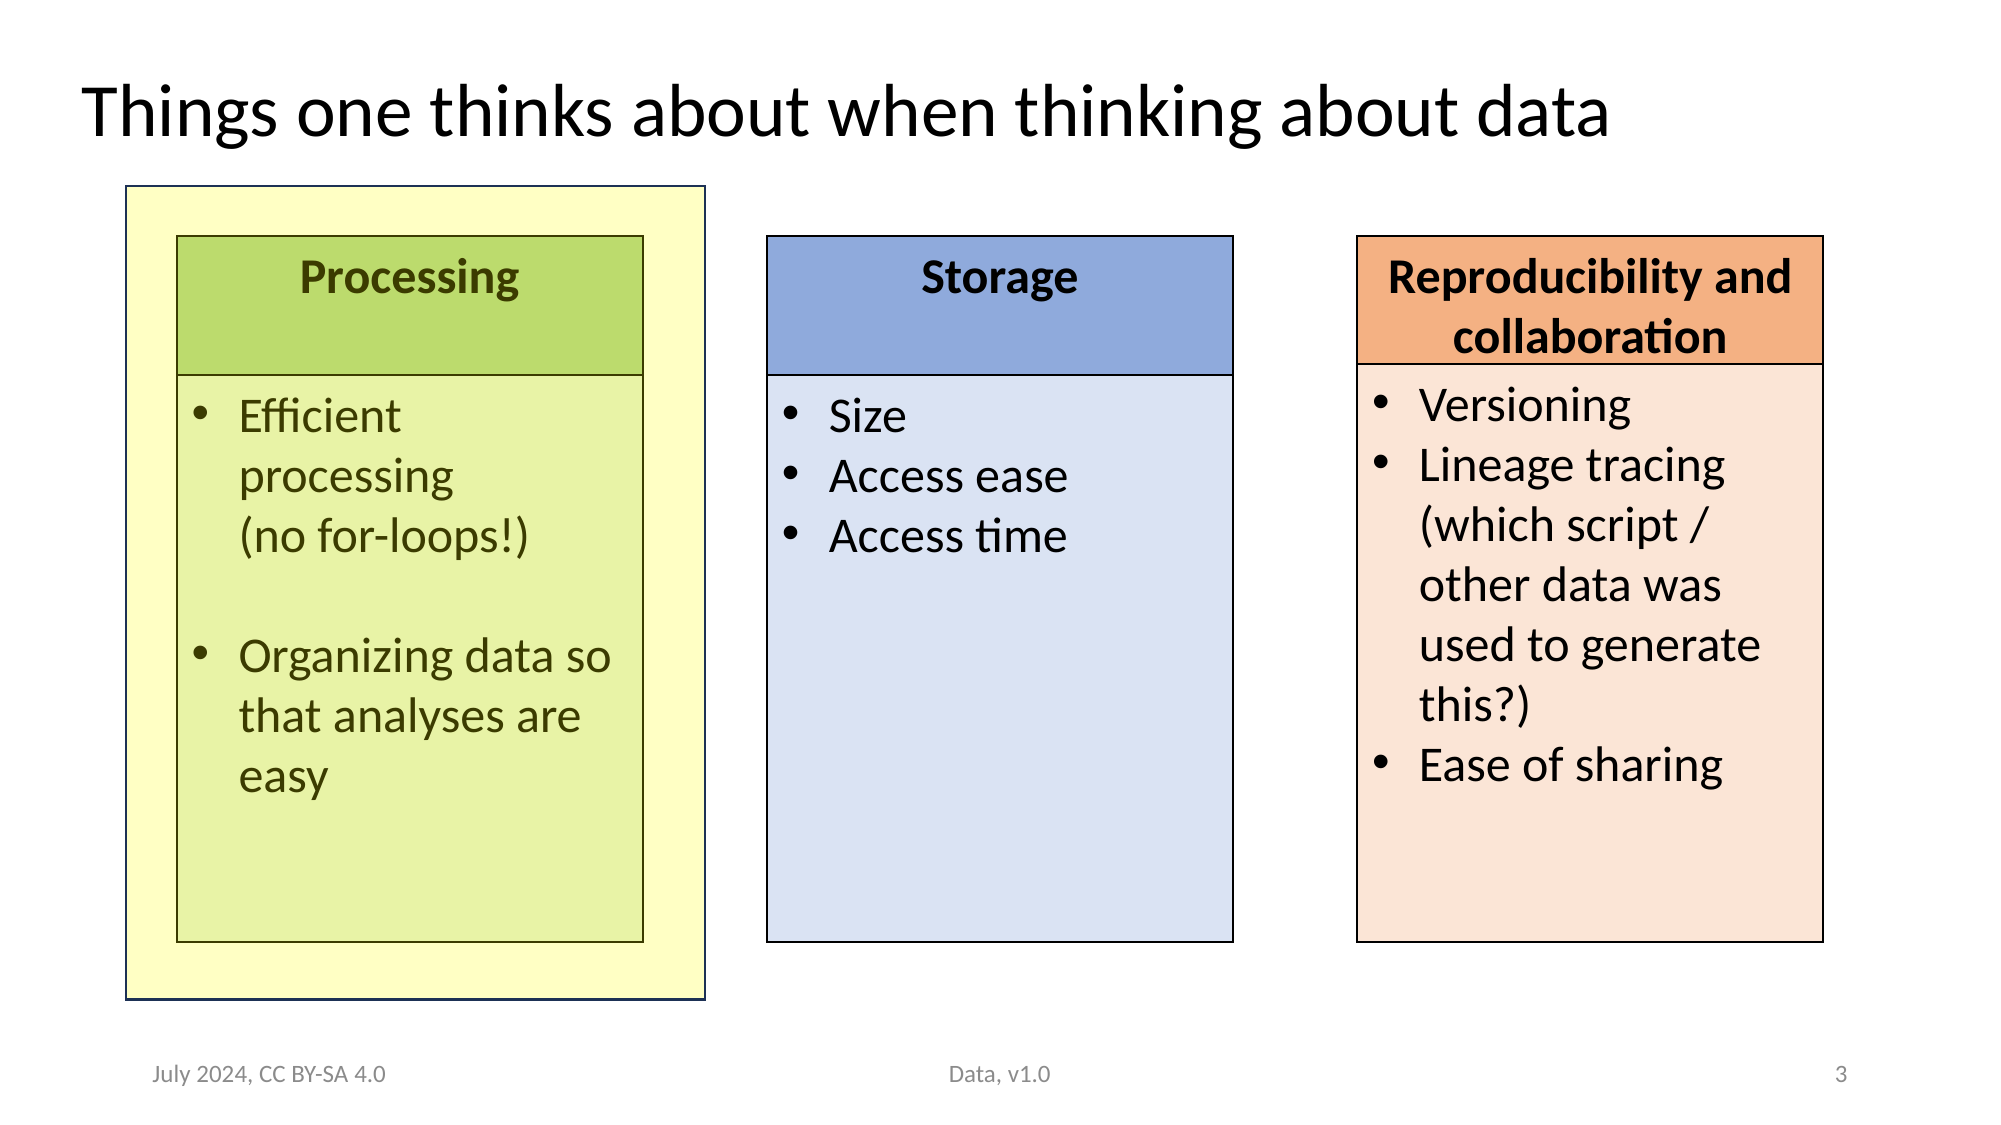

# Things one thinks about when thinking about data

Processing
Efficient processing
(no for-loops!)
Organizing data so that analyses are easy
Storage
Size
Access ease
Access time

Reproducibility and collaboration
Versioning
Lineage tracing (which script / other data was used to generate this?)
Ease of sharing
July 2024, CC BY-SA 4.0
Data, v1.0
3